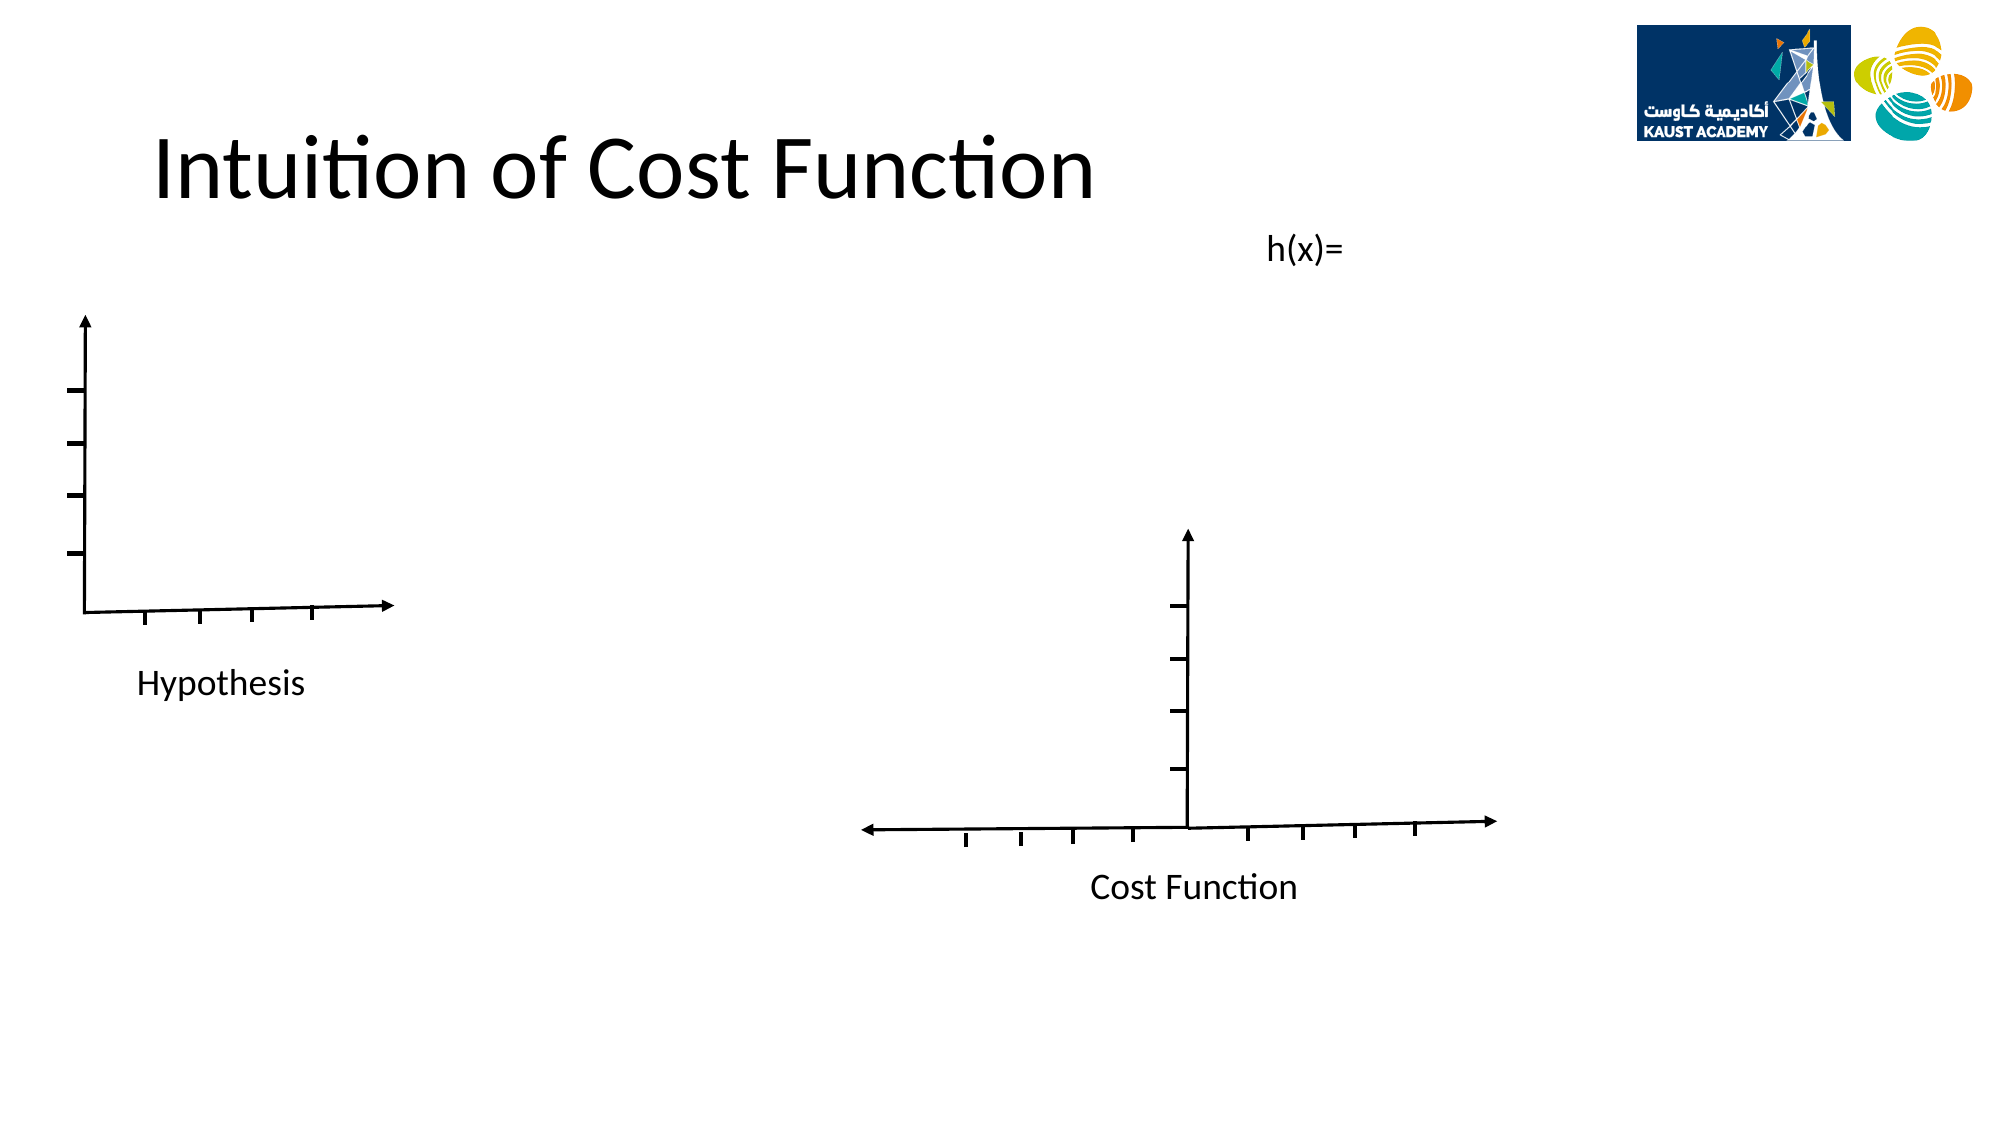

# Intuition of Cost Function
h(x)=
    Hypothesis
   Cost Function